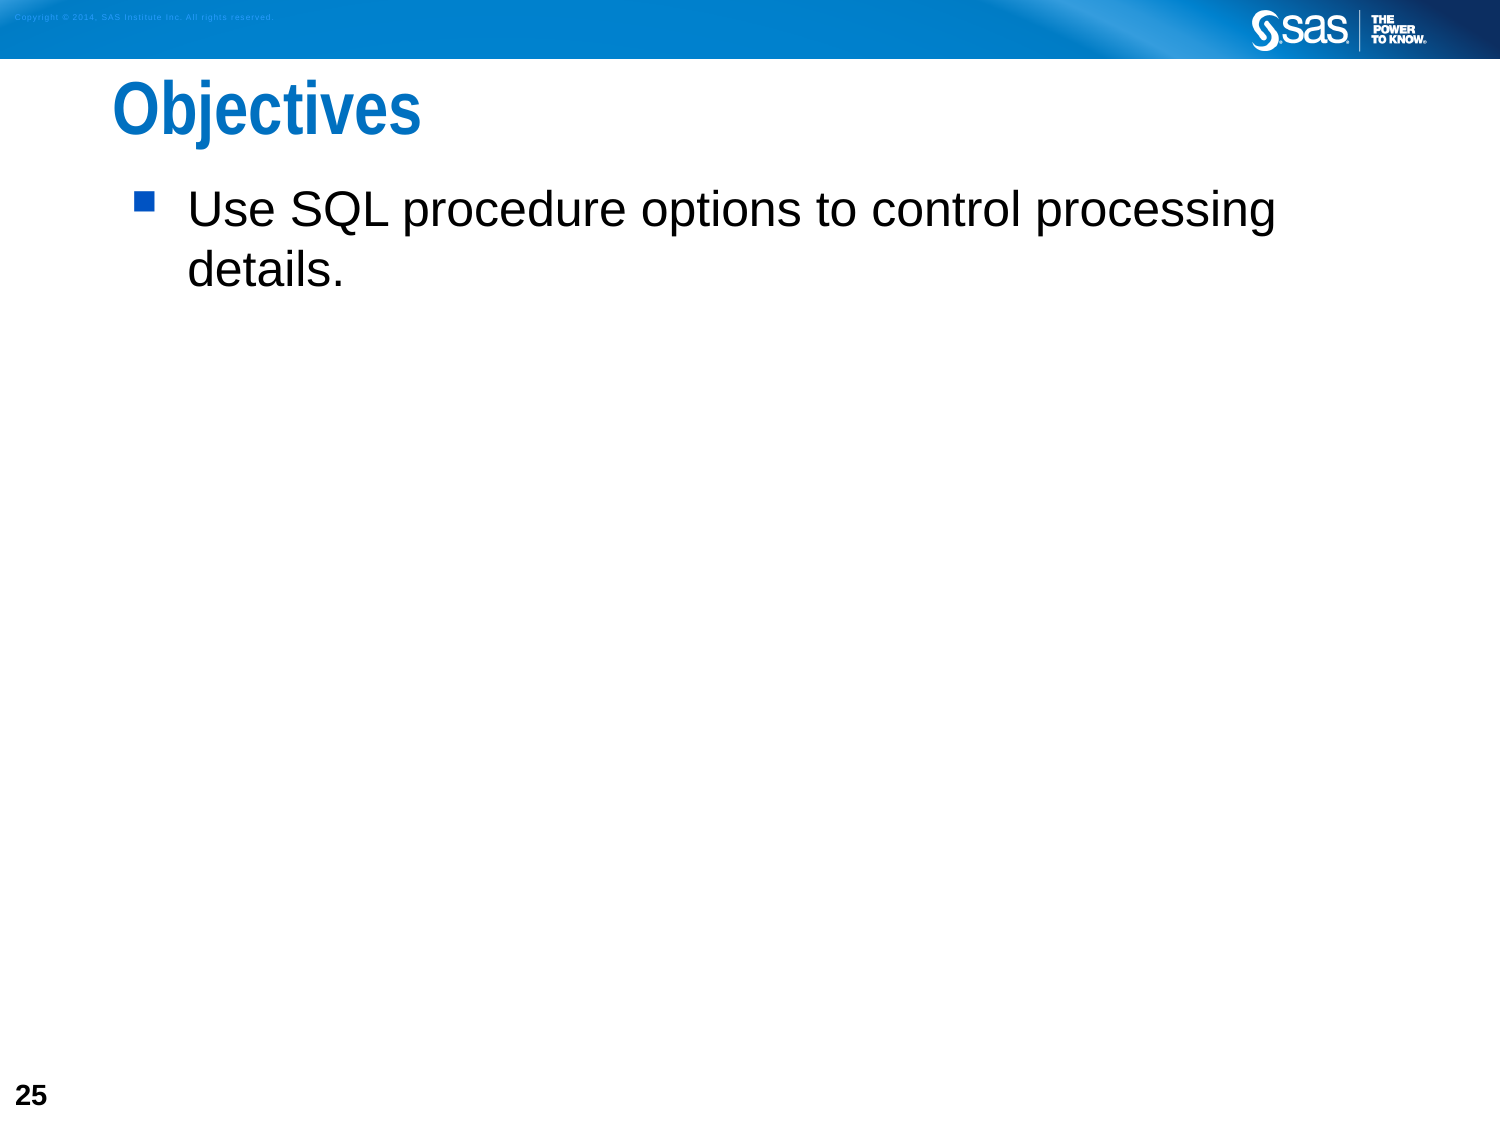

# Objectives
Use SQL procedure options to control processing details.